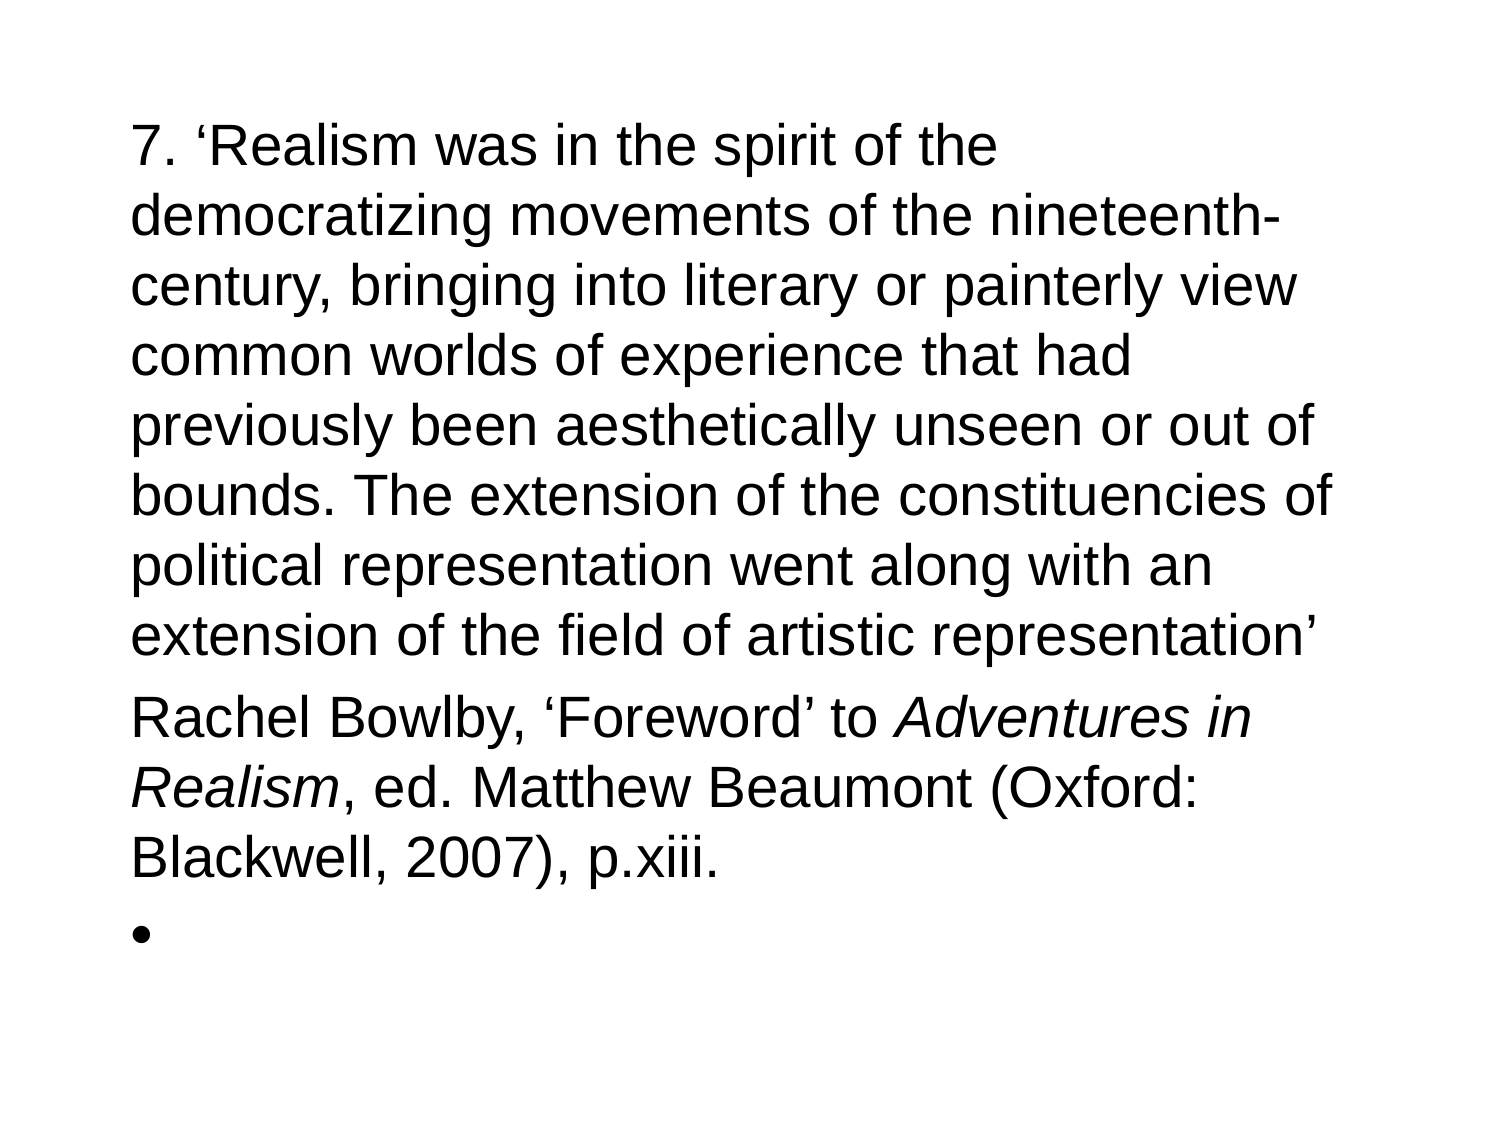

#
7. ‘Realism was in the spirit of the democratizing movements of the nineteenth-century, bringing into literary or painterly view common worlds of experience that had previously been aesthetically unseen or out of bounds. The extension of the constituencies of political representation went along with an extension of the field of artistic representation’
Rachel Bowlby, ‘Foreword’ to Adventures in Realism, ed. Matthew Beaumont (Oxford: Blackwell, 2007), p.xiii.